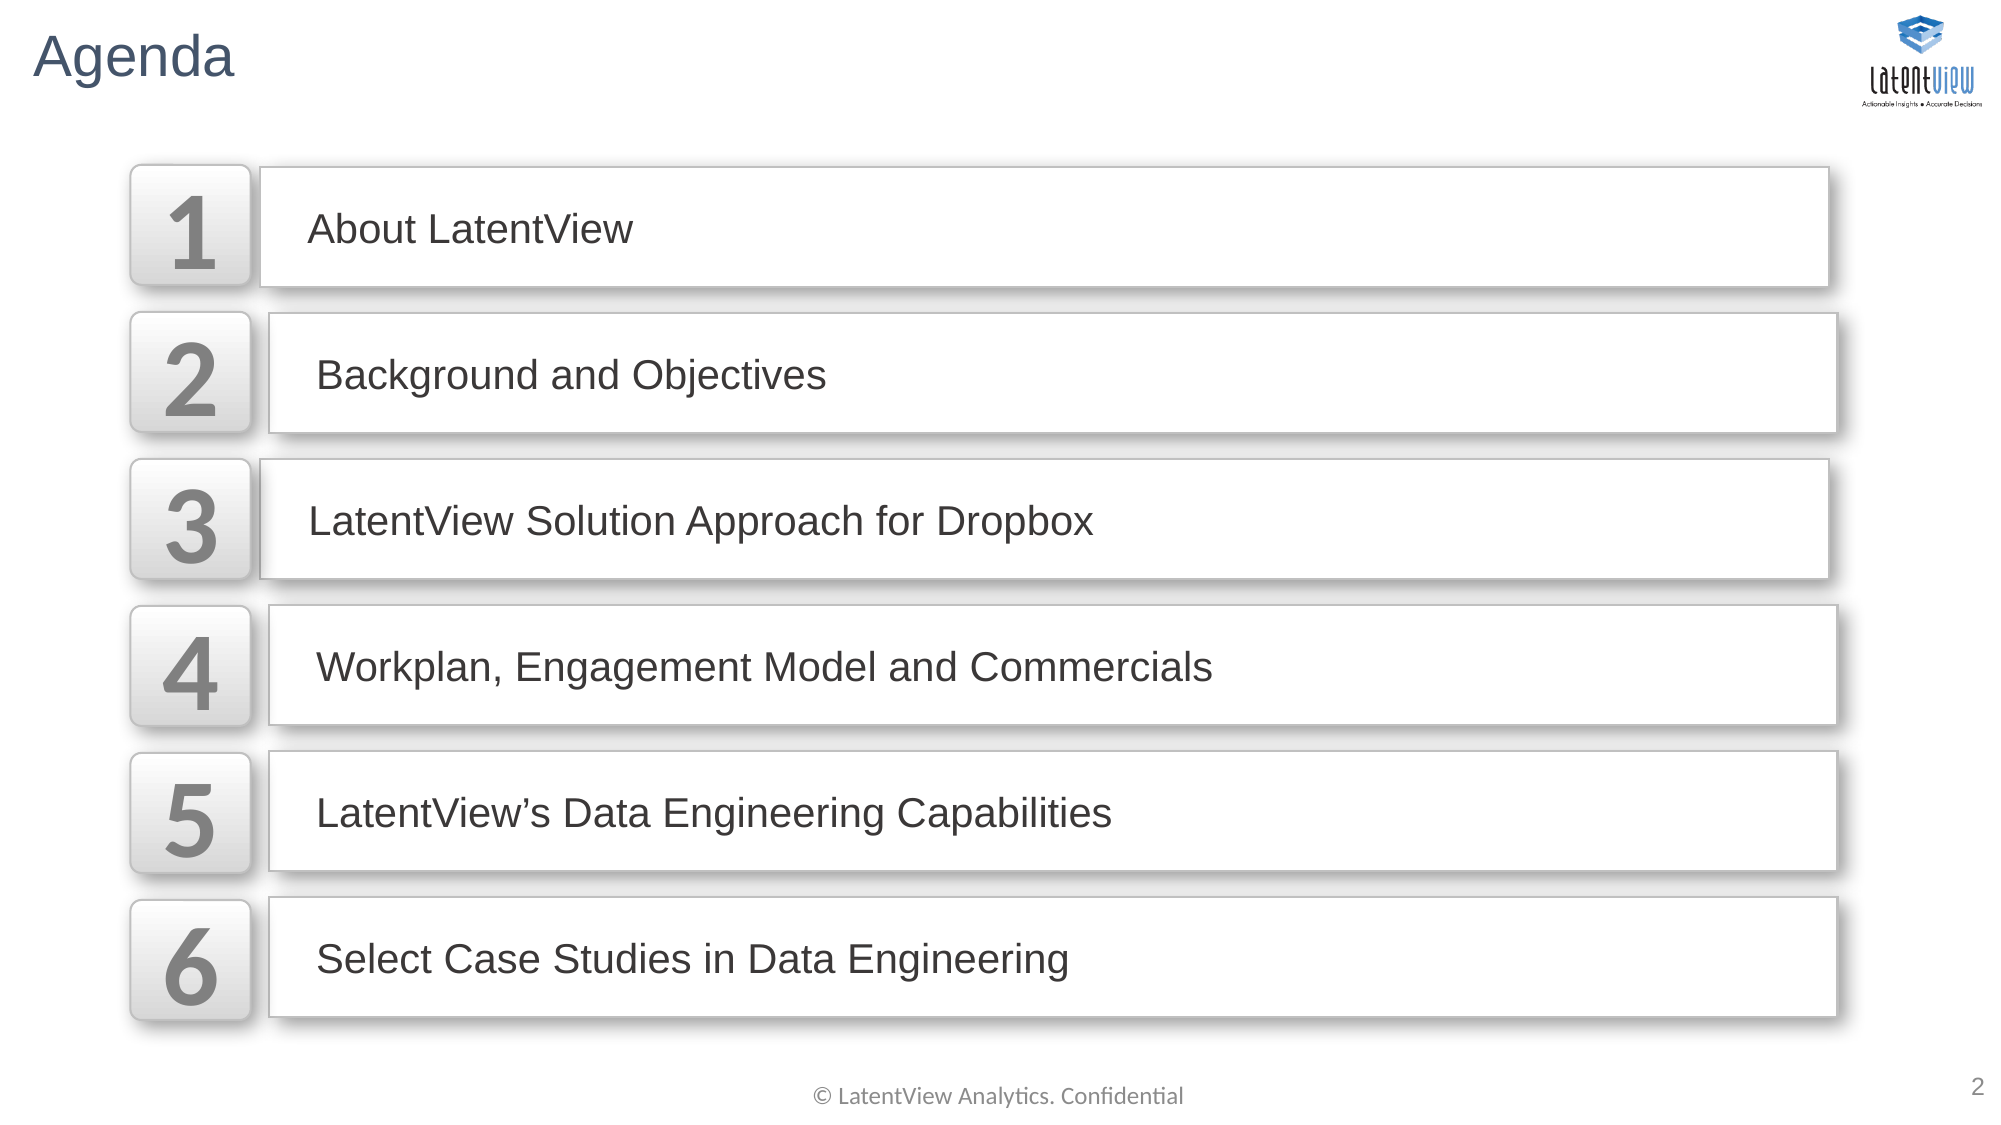

# Agenda
1
About LatentView

2
Background and Objectives
3

LatentView Solution Approach for Dropbox
Workplan, Engagement Model and Commercials
4
LatentView’s Data Engineering Capabilities
5
Select Case Studies in Data Engineering
6
2
© LatentView Analytics. Confidential